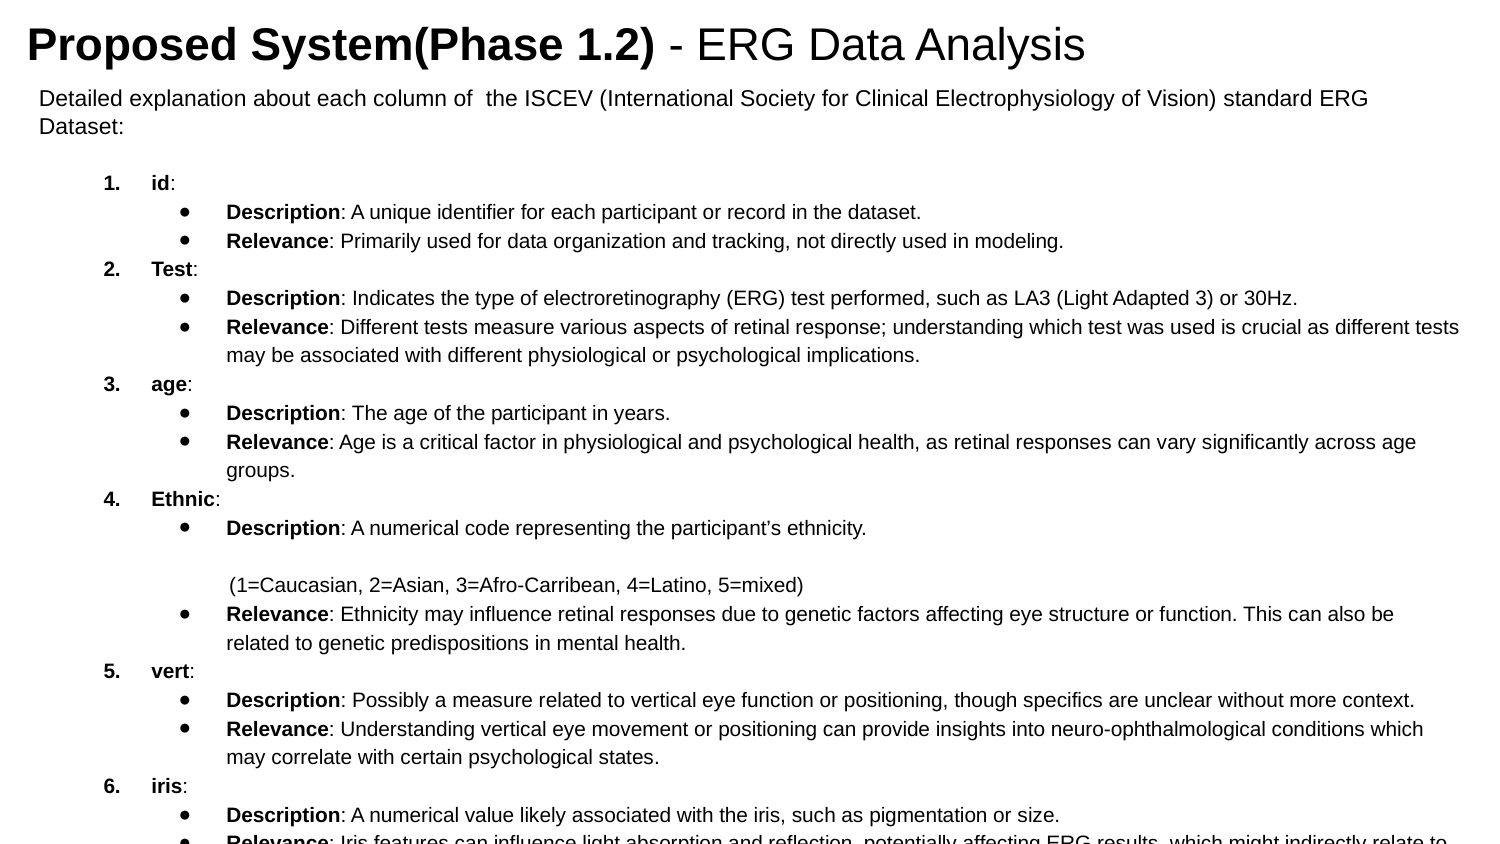

Proposed System(Phase 1.2) - ERG Data Analysis
Detailed explanation about each column of  the ISCEV (International Society for Clinical Electrophysiology of Vision) standard ERG Dataset:
id:
Description: A unique identifier for each participant or record in the dataset.
Relevance: Primarily used for data organization and tracking, not directly used in modeling.
Test:
Description: Indicates the type of electroretinography (ERG) test performed, such as LA3 (Light Adapted 3) or 30Hz.
Relevance: Different tests measure various aspects of retinal response; understanding which test was used is crucial as different tests may be associated with different physiological or psychological implications.
age:
Description: The age of the participant in years.
Relevance: Age is a critical factor in physiological and psychological health, as retinal responses can vary significantly across age groups.
Ethnic:
Description: A numerical code representing the participant’s ethnicity.
       (1=Caucasian, 2=Asian, 3=Afro-Carribean, 4=Latino, 5=mixed)
Relevance: Ethnicity may influence retinal responses due to genetic factors affecting eye structure or function. This can also be related to genetic predispositions in mental health.
vert:
Description: Possibly a measure related to vertical eye function or positioning, though specifics are unclear without more context.
Relevance: Understanding vertical eye movement or positioning can provide insights into neuro-ophthalmological conditions which may correlate with certain psychological states.
iris:
Description: A numerical value likely associated with the iris, such as pigmentation or size.
Relevance: Iris features can influence light absorption and reflection, potentially affecting ERG results, which might indirectly relate to psychological factors like stress response.